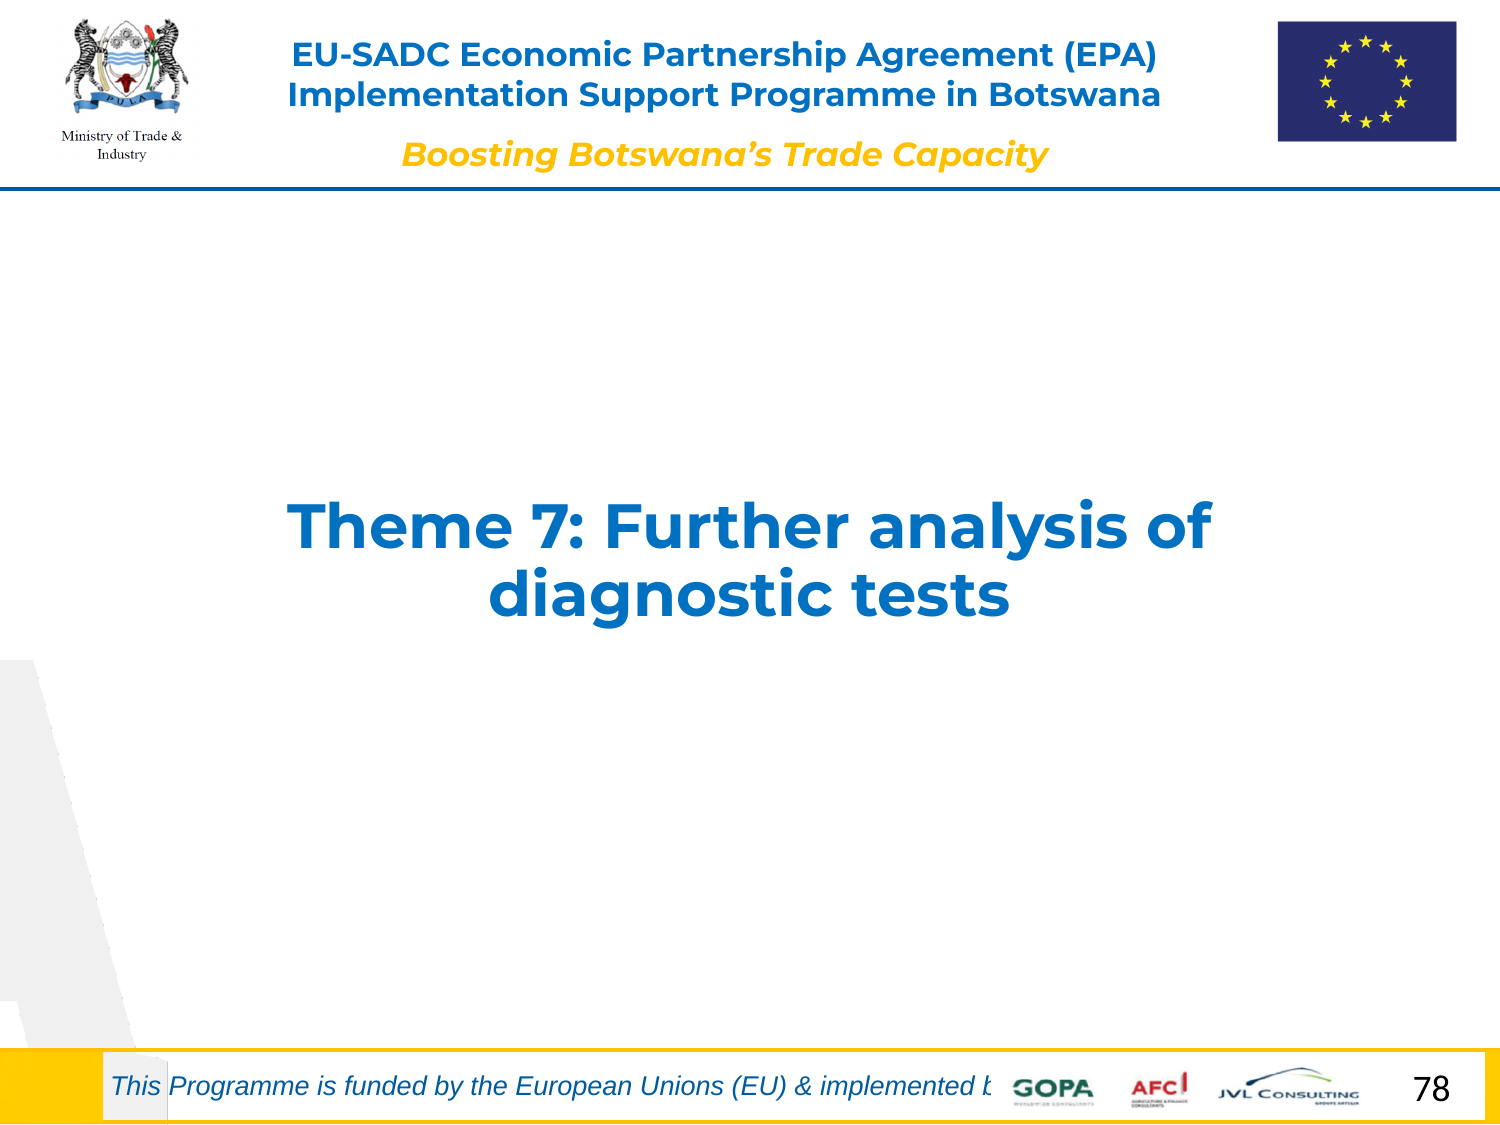

# Theme 7: Further analysis of diagnostic tests
78